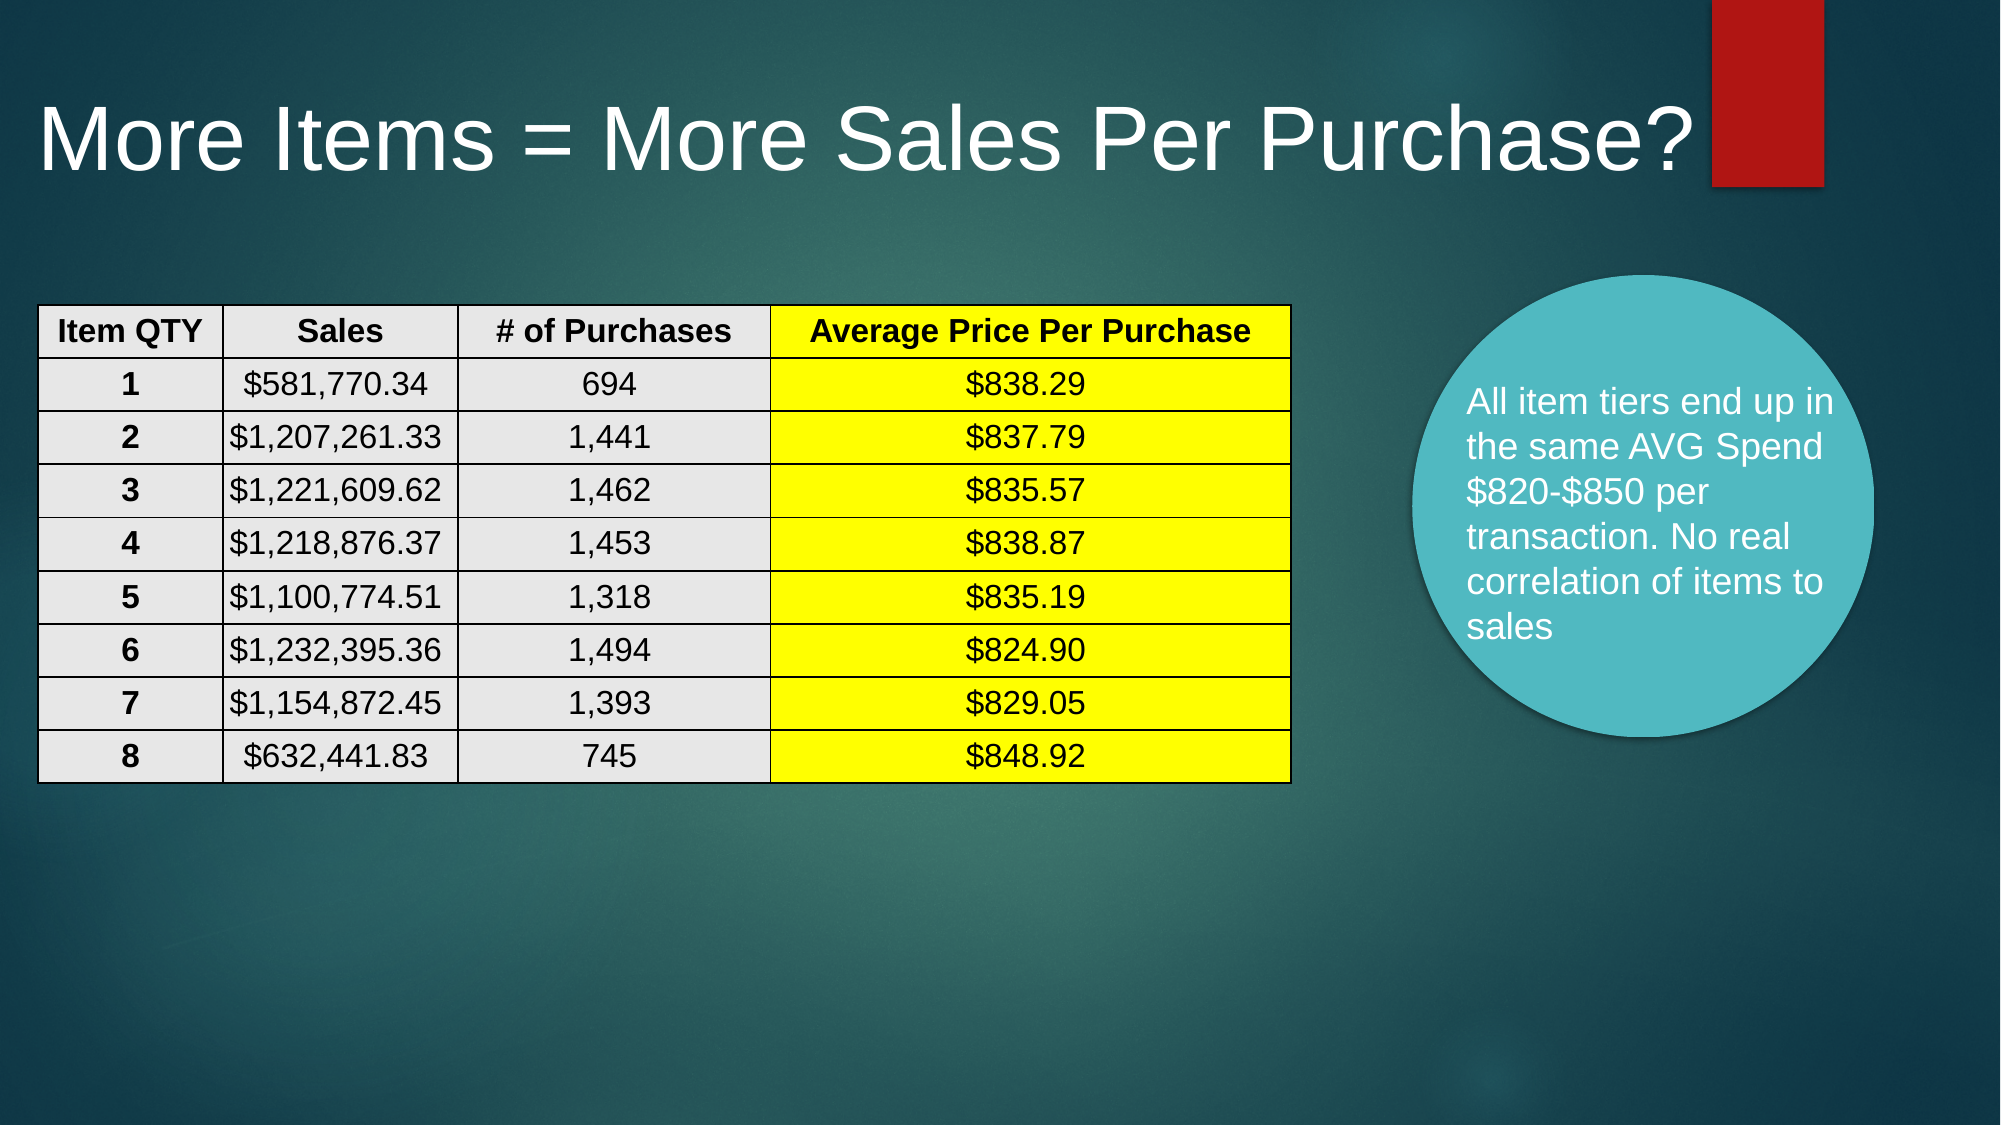

More Items = More Sales Per Purchase?
| Item QTY | Sales | # of Purchases | Average Price Per Purchase |
| --- | --- | --- | --- |
| 1 | $581,770.34 | 694 | $838.29 |
| 2 | $1,207,261.33 | 1,441 | $837.79 |
| 3 | $1,221,609.62 | 1,462 | $835.57 |
| 4 | $1,218,876.37 | 1,453 | $838.87 |
| 5 | $1,100,774.51 | 1,318 | $835.19 |
| 6 | $1,232,395.36 | 1,494 | $824.90 |
| 7 | $1,154,872.45 | 1,393 | $829.05 |
| 8 | $632,441.83 | 745 | $848.92 |
All item tiers end up in the same AVG Spend $820-$850 per transaction. No real correlation of items to sales